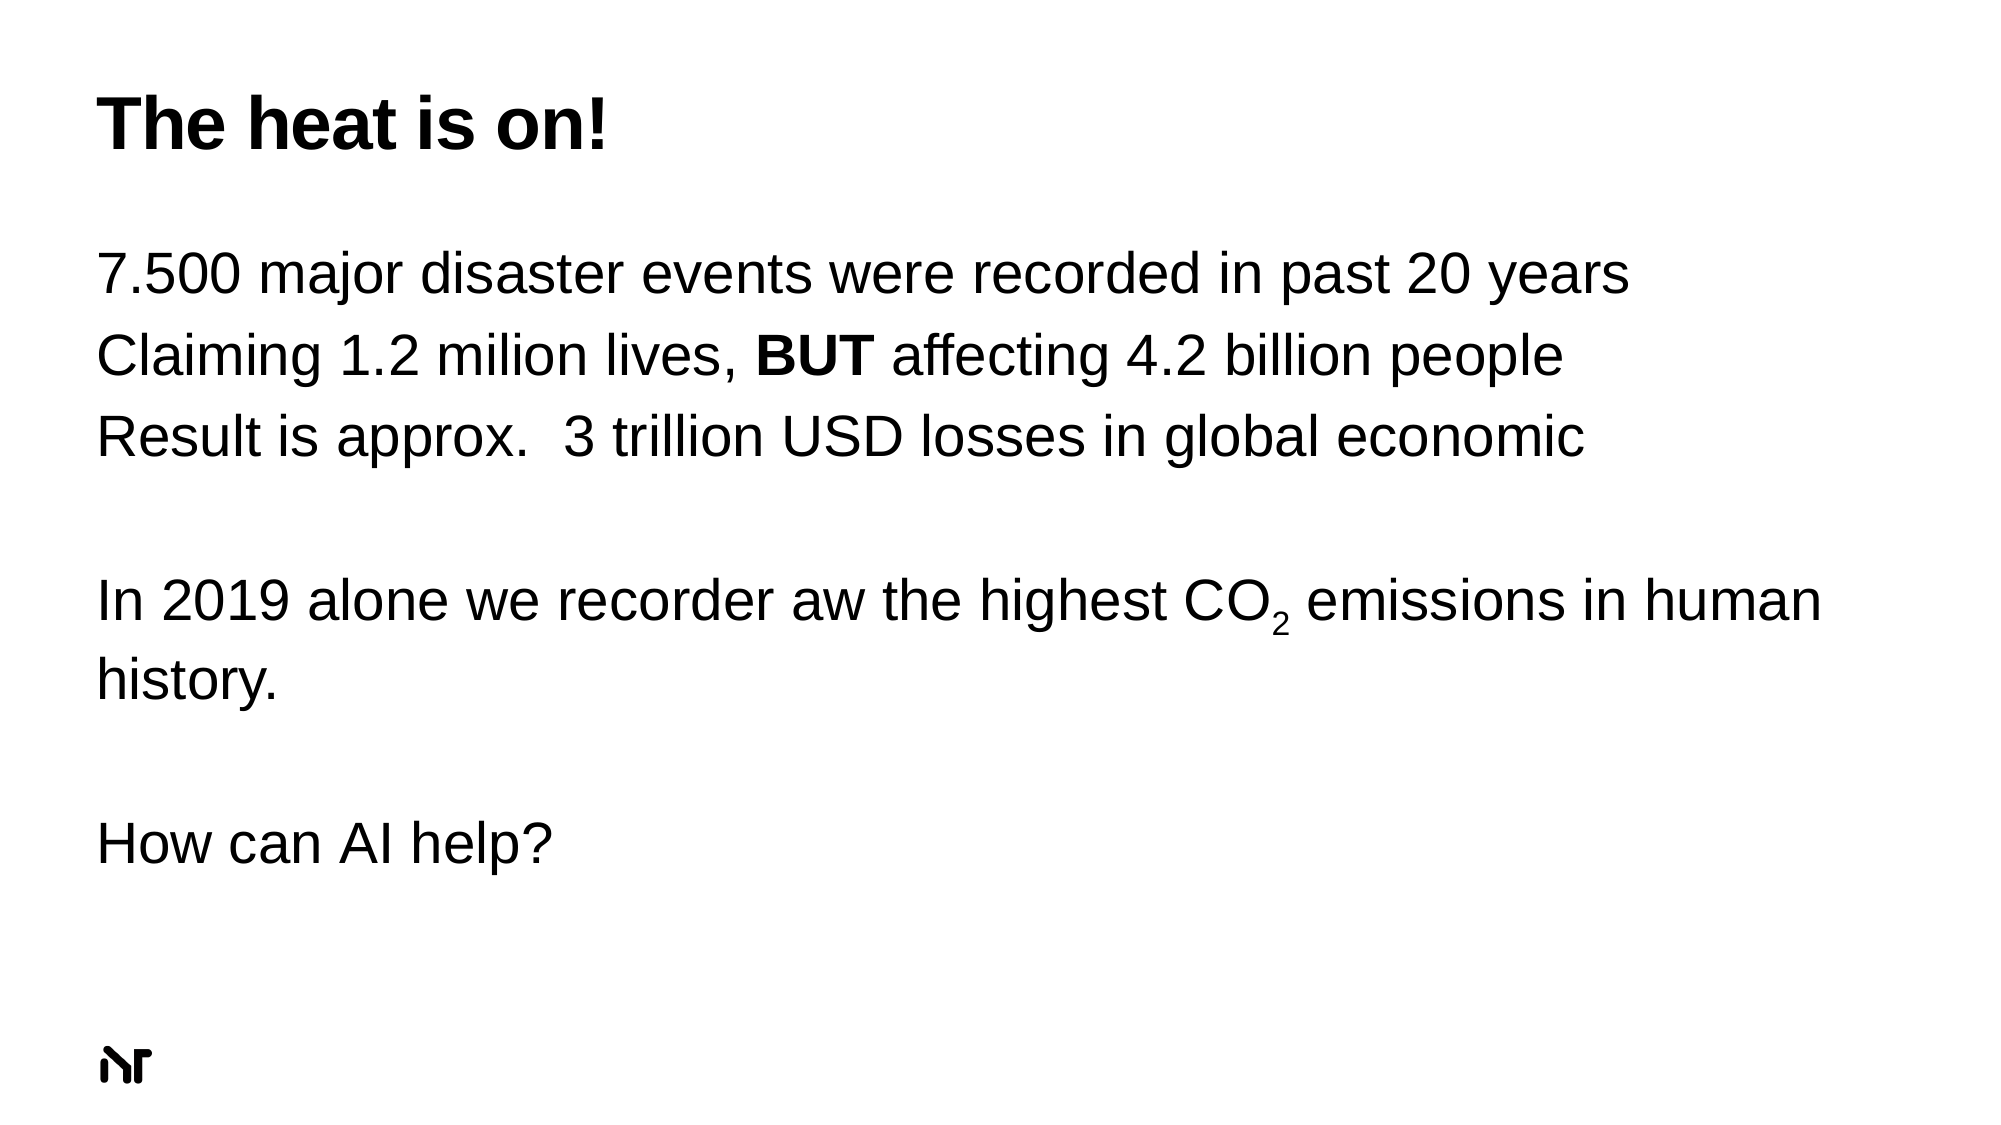

# The heat is on!
7.500 major disaster events were recorded in past 20 years
Claiming 1.2 milion lives, BUT affecting 4.2 billion people
Result is approx.  3 trillion USD losses in global economic

In 2019 alone we recorder aw the highest CO2 emissions in human history.

How can AI help?